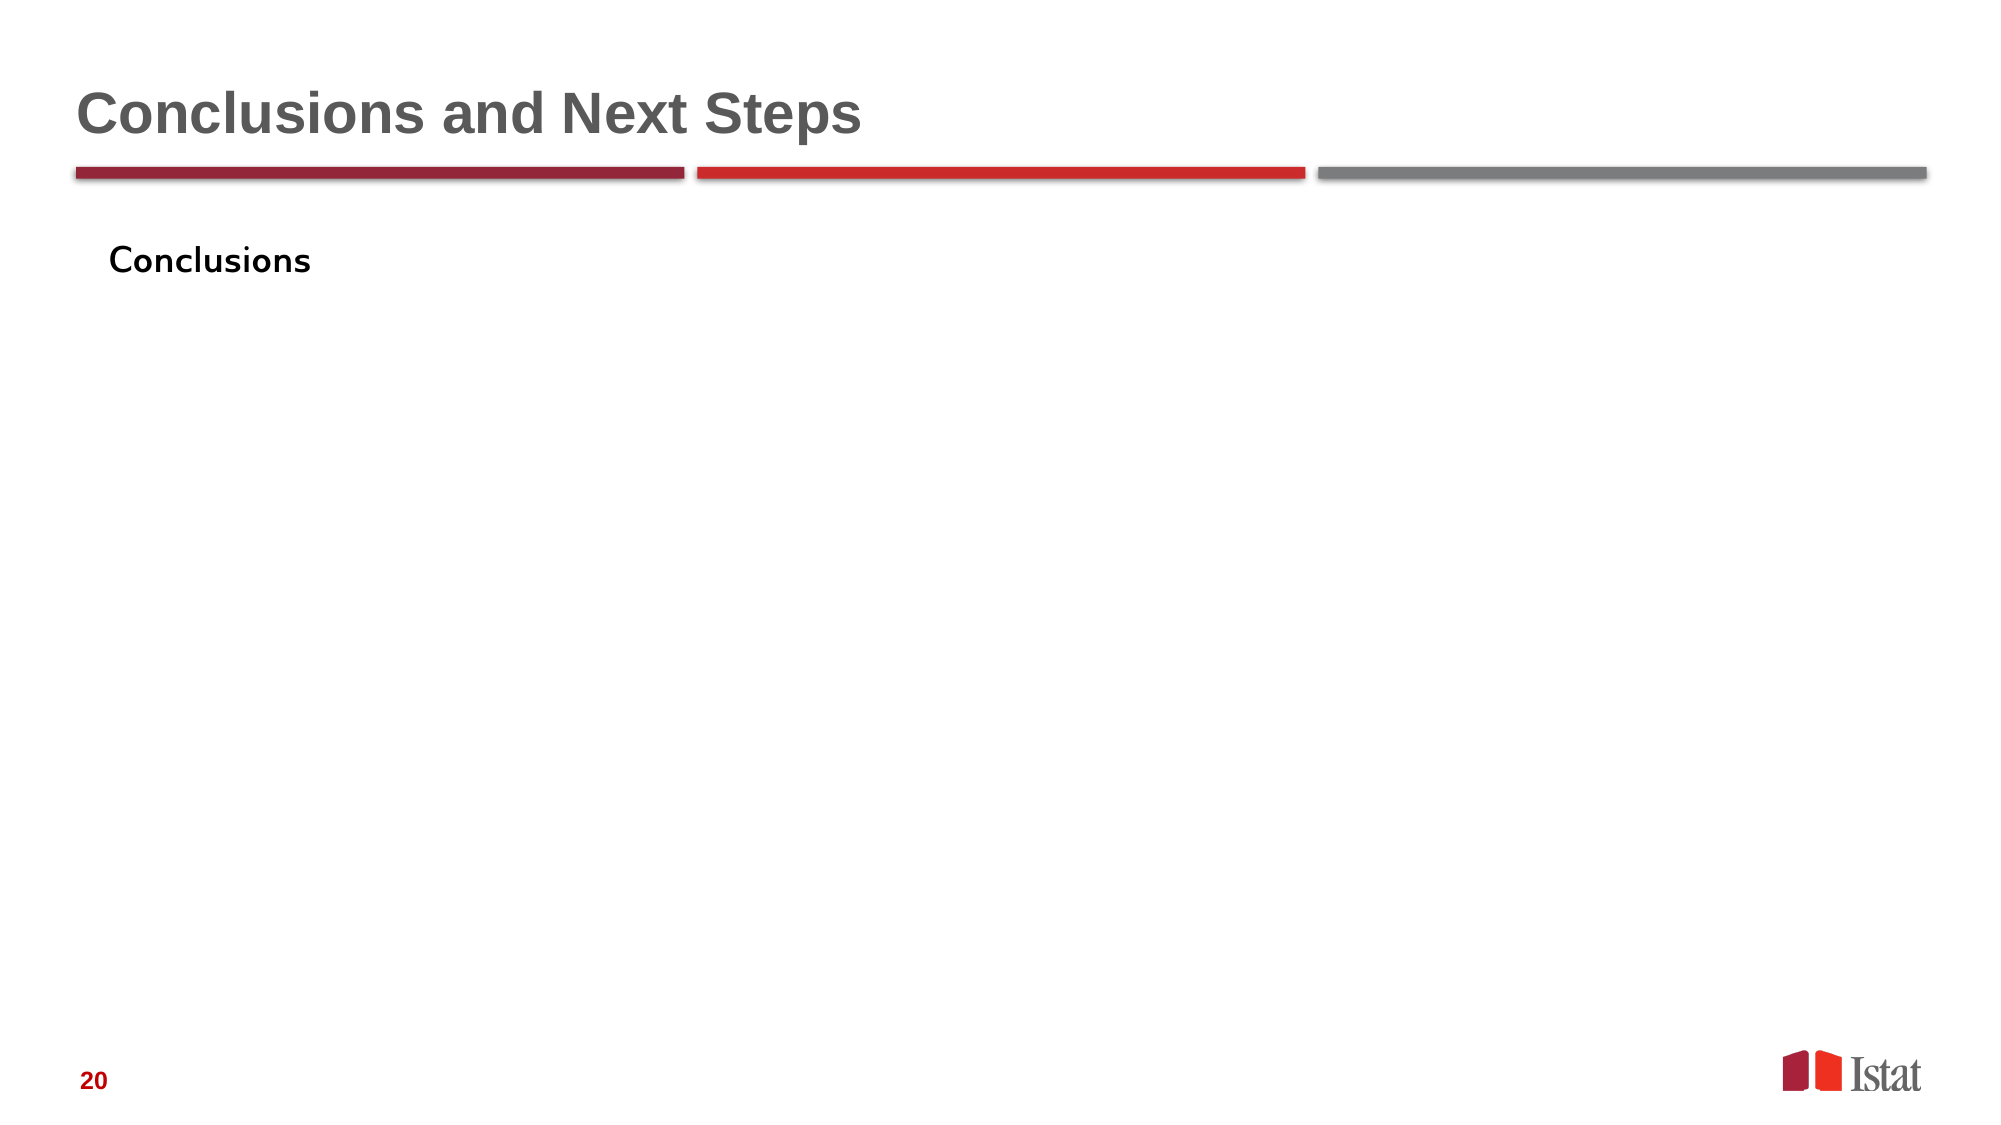

# Conclusions and Next Steps
Conclusions

20